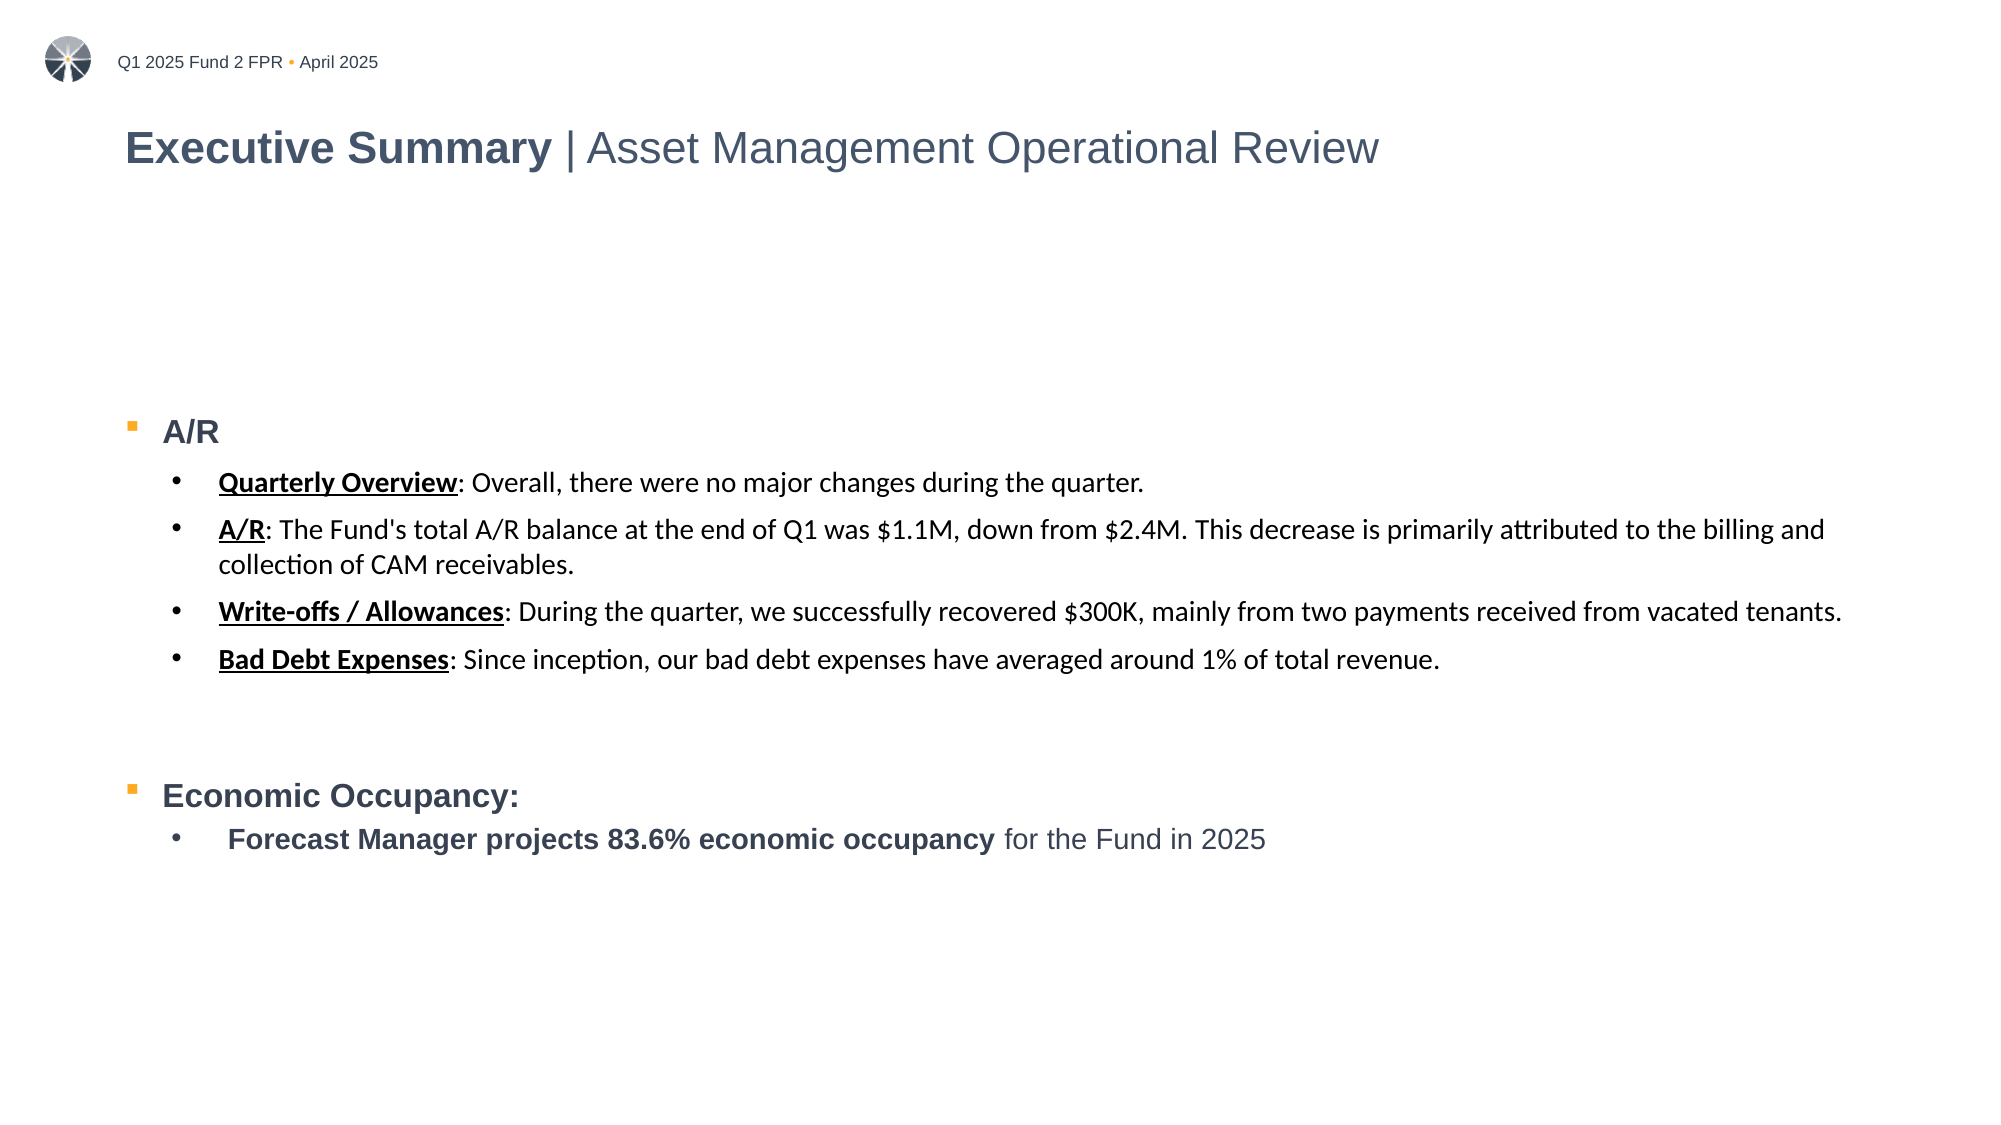

# Executive Summary | Asset Management Operational Review
A/R
Quarterly Overview: Overall, there were no major changes during the quarter.
A/R: The Fund's total A/R balance at the end of Q1 was $1.1M, down from $2.4M. This decrease is primarily attributed to the billing and collection of CAM receivables.
Write-offs / Allowances: During the quarter, we successfully recovered $300K, mainly from two payments received from vacated tenants.
Bad Debt Expenses: Since inception, our bad debt expenses have averaged around 1% of total revenue.

Economic Occupancy:
Forecast Manager projects 83.6% economic occupancy for the Fund in 2025